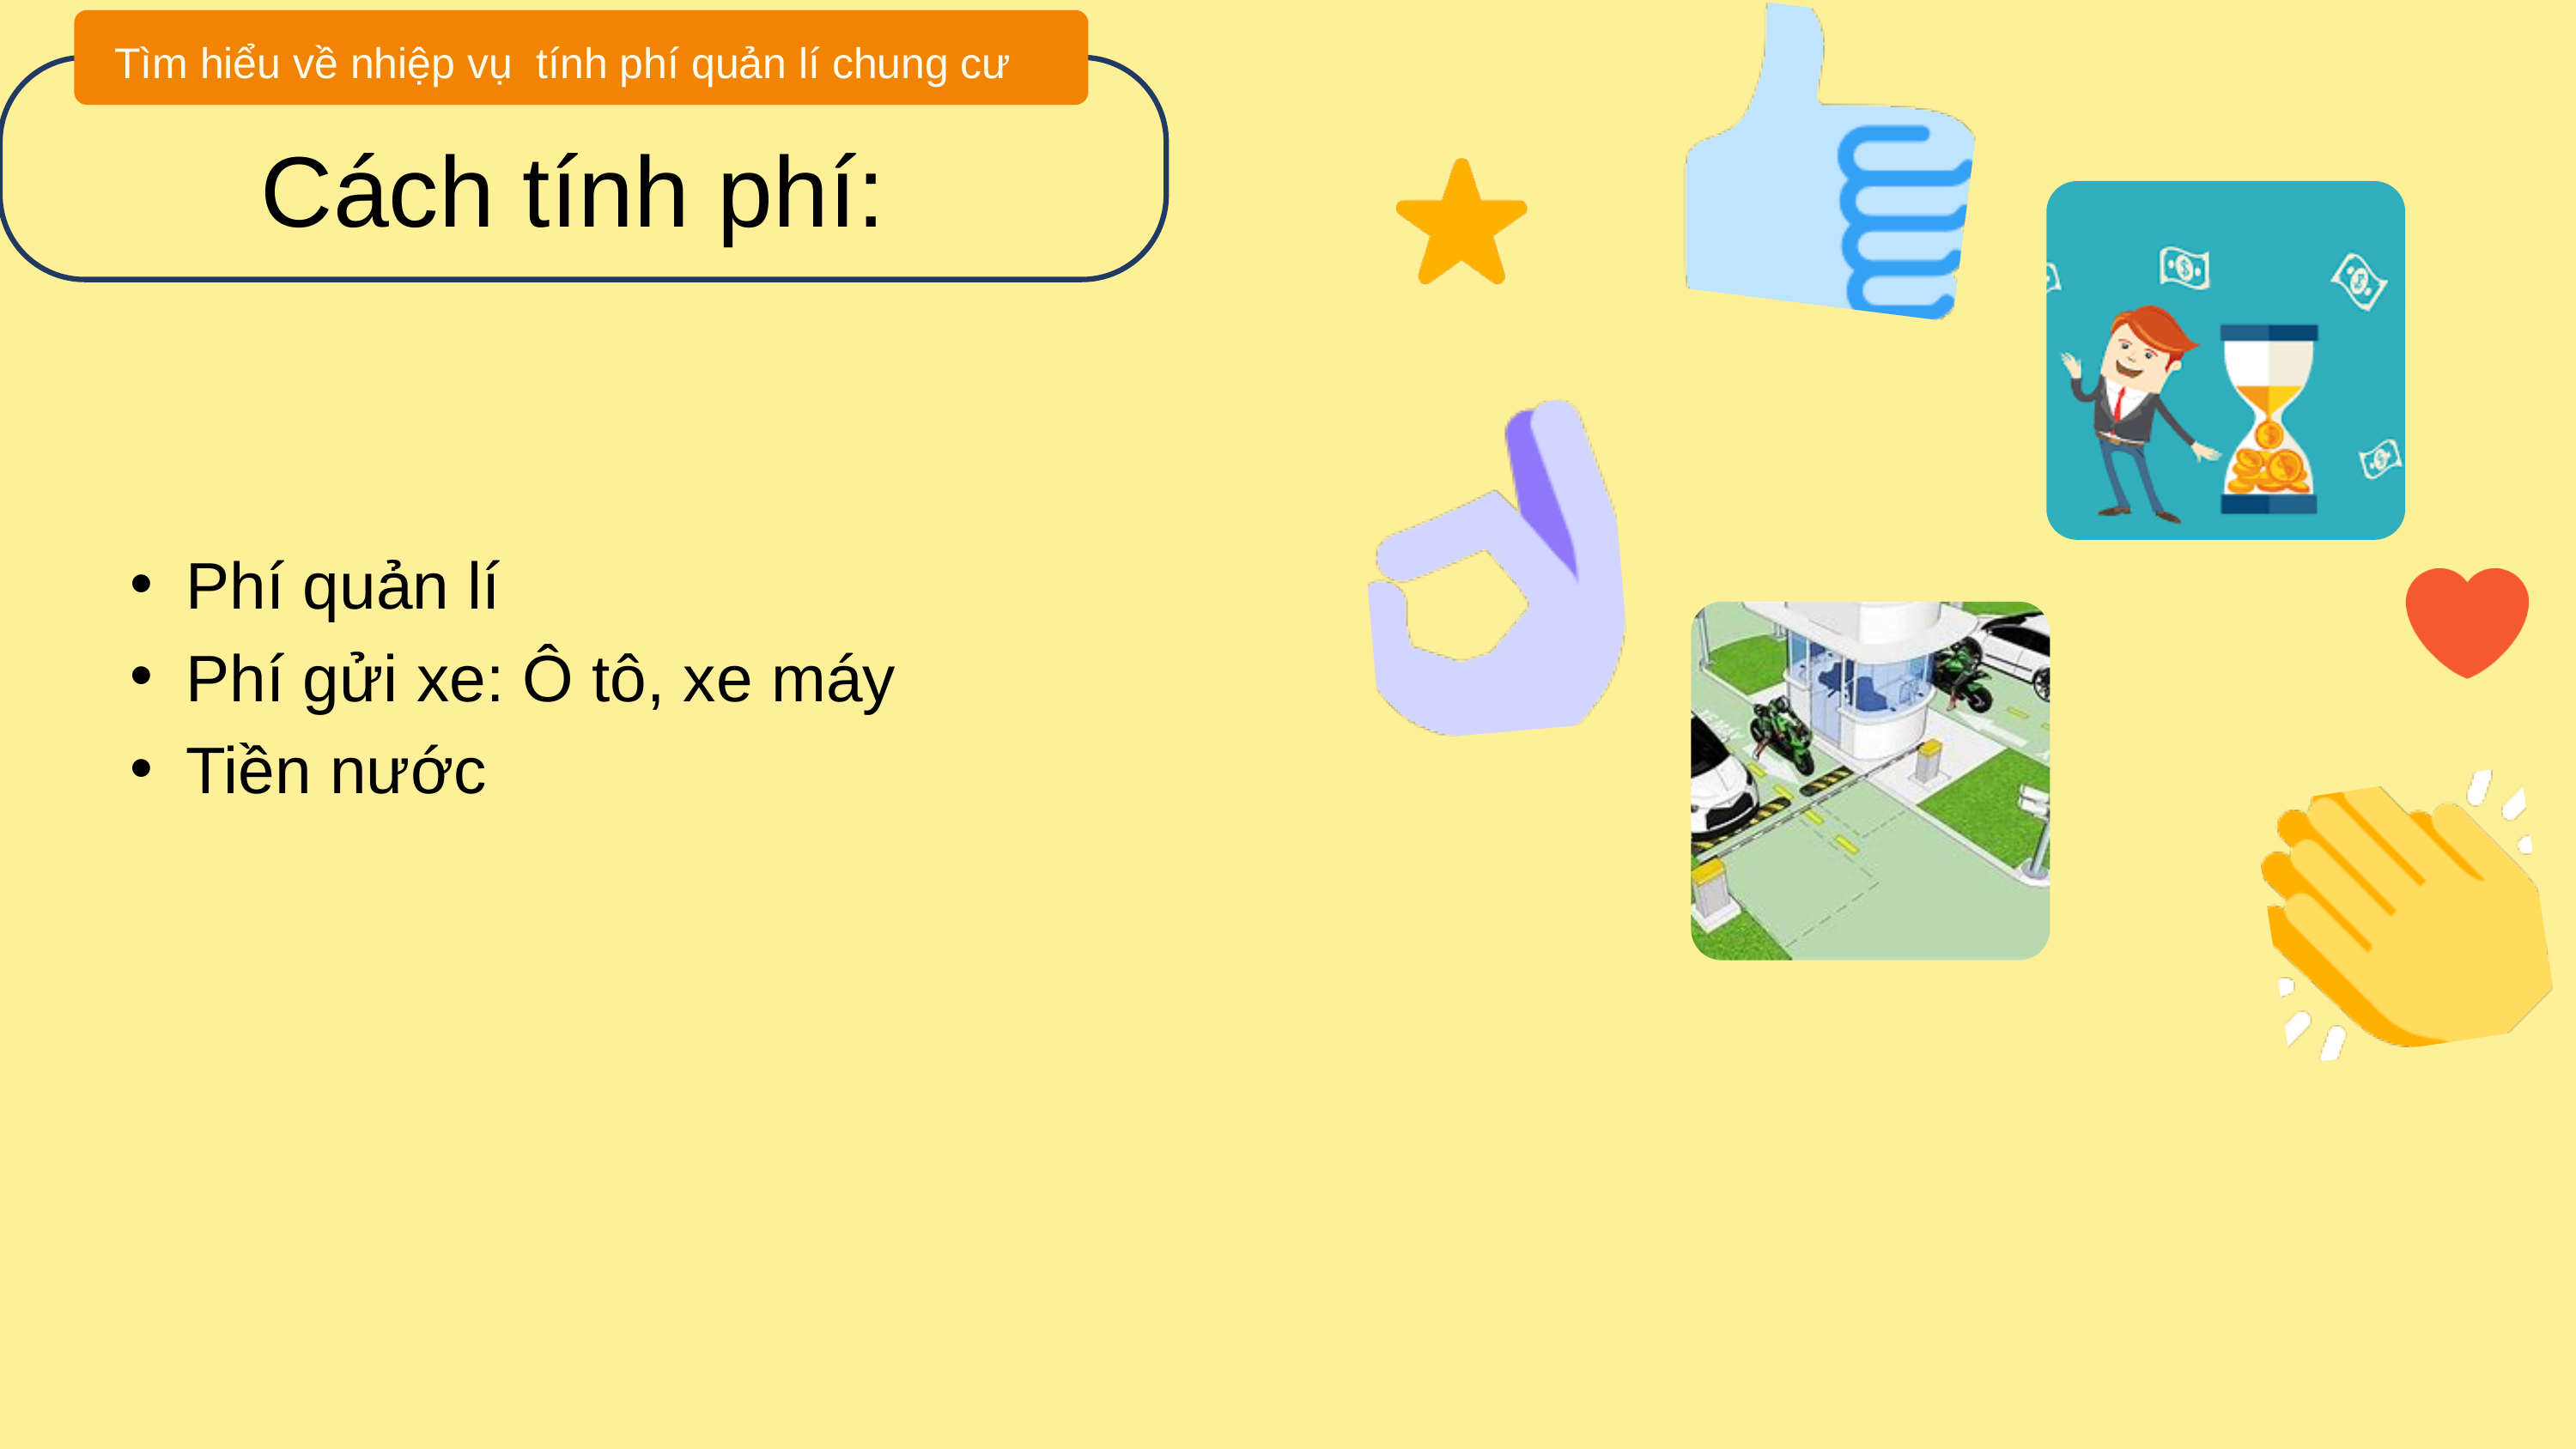

Tìm hiểu về nhiệp vụ  tính phí quản lí chung cư
Cách tính phí:

Phí quản lí
Phí gửi xe: Ô tô, xe máy
Tiền nước